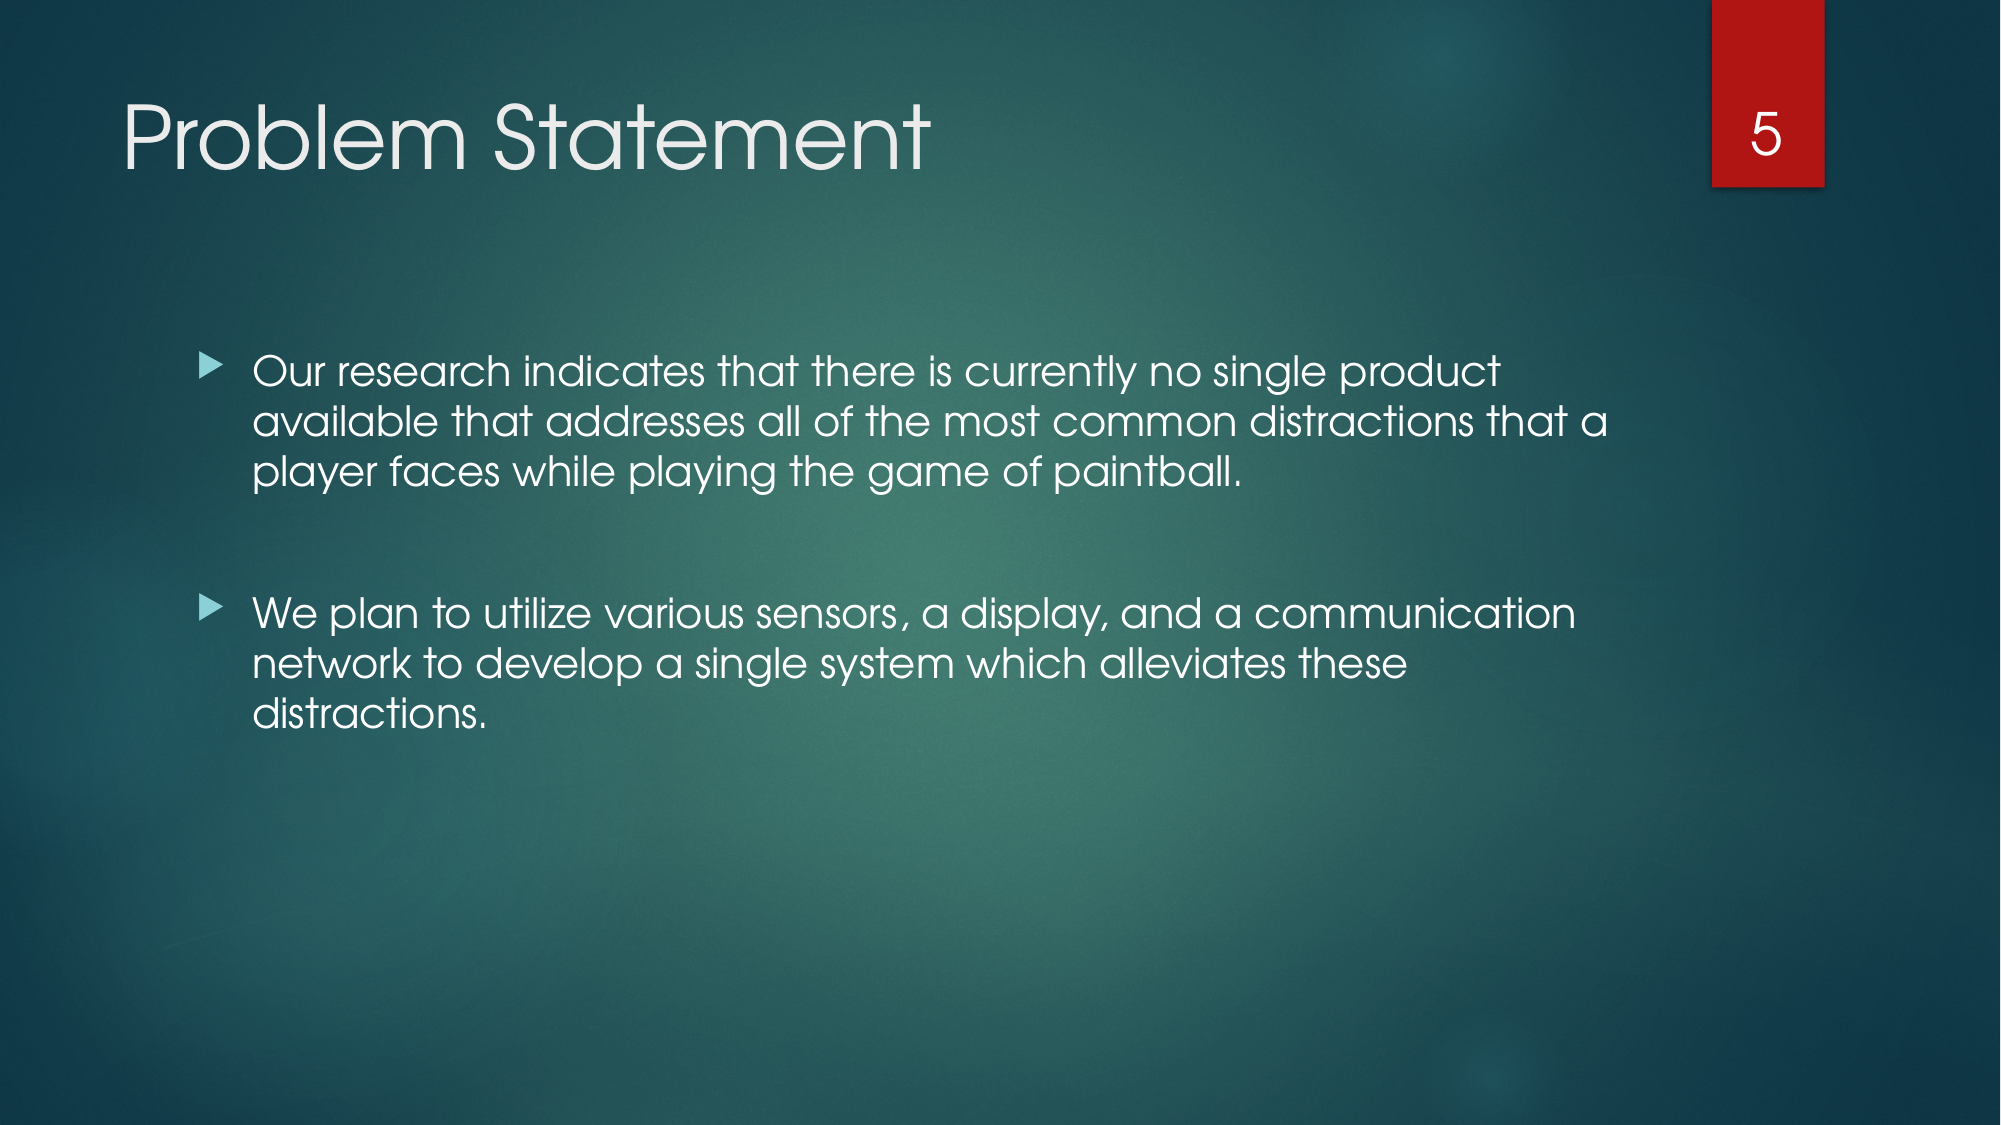

5
# Problem Statement
Our research indicates that there is currently no single product available that addresses all of the most common distractions that a player faces while playing the game of paintball.

We plan to utilize various sensors, a display, and a communication network to develop a single system which alleviates these distractions.